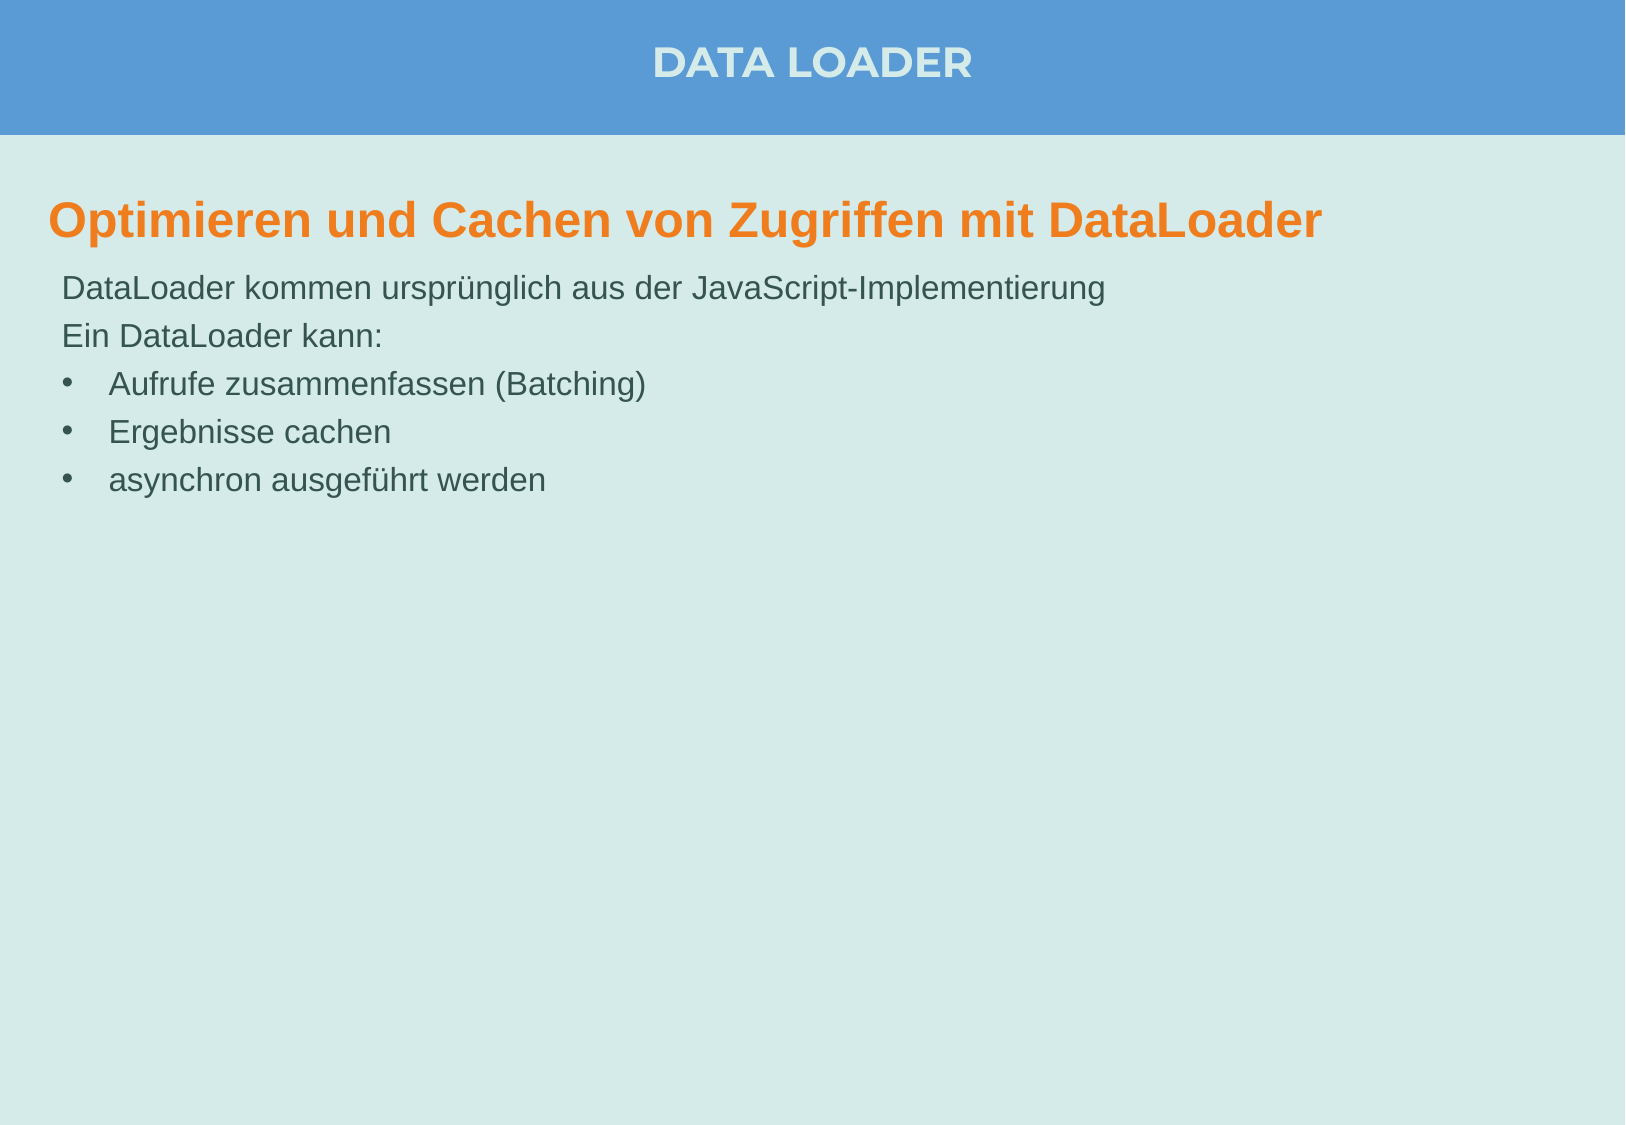

Data Loader
#
Optimieren und Cachen von Zugriffen mit DataLoader
DataLoader kommen ursprünglich aus der JavaScript-Implementierung
Ein DataLoader kann:
Aufrufe zusammenfassen (Batching)
Ergebnisse cachen
asynchron ausgeführt werden